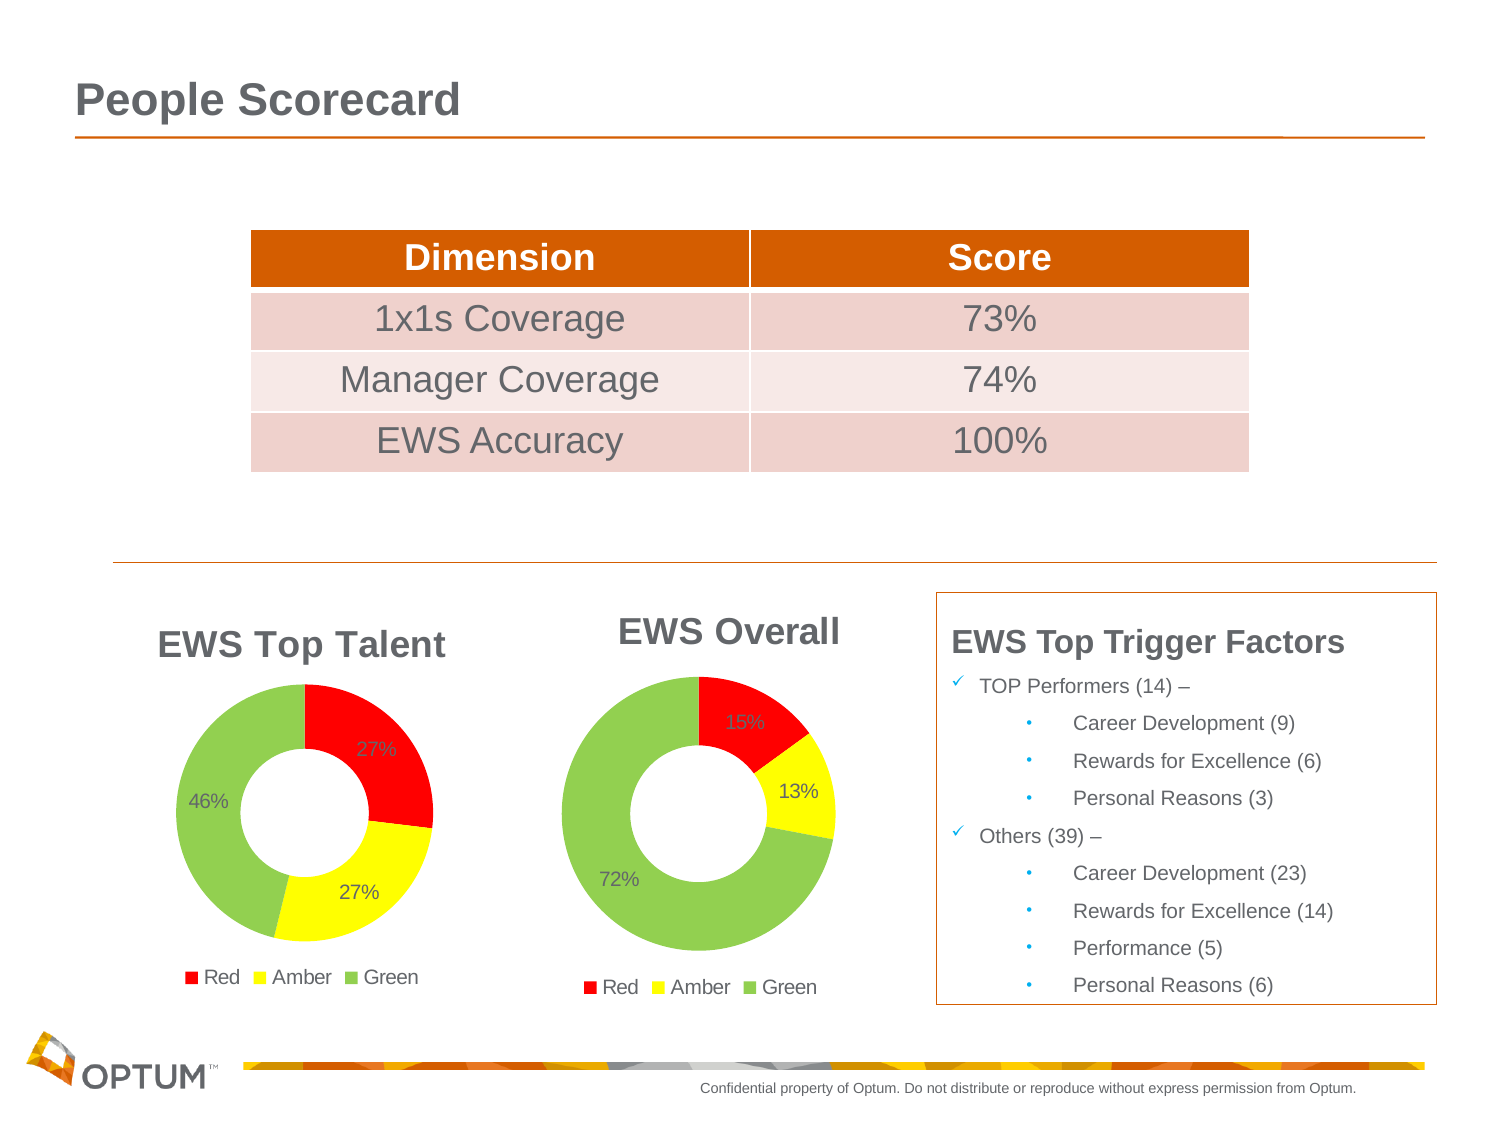

# People Scorecard
| Dimension | Score |
| --- | --- |
| 1x1s Coverage | 73% |
| Manager Coverage | 74% |
| EWS Accuracy | 100% |

### Chart: EWS Overall

| Category | Total Count |
|---|---|
| Red | 0.15 |
| Amber | 0.13 |
| Green | 0.72 |
EWS Top Trigger Factors
TOP Performers (14) –
Career Development (9)
Rewards for Excellence (6)
Personal Reasons (3)
Others (39) –
Career Development (23)
Rewards for Excellence (14)
Performance (5)
Personal Reasons (6)

### Chart: EWS Top Talent

| Category | Top Talent |
|---|---|
| Red | 0.2692307692307692 |
| Amber | 0.2692307692307692 |
| Green | 0.46153846153846156 |